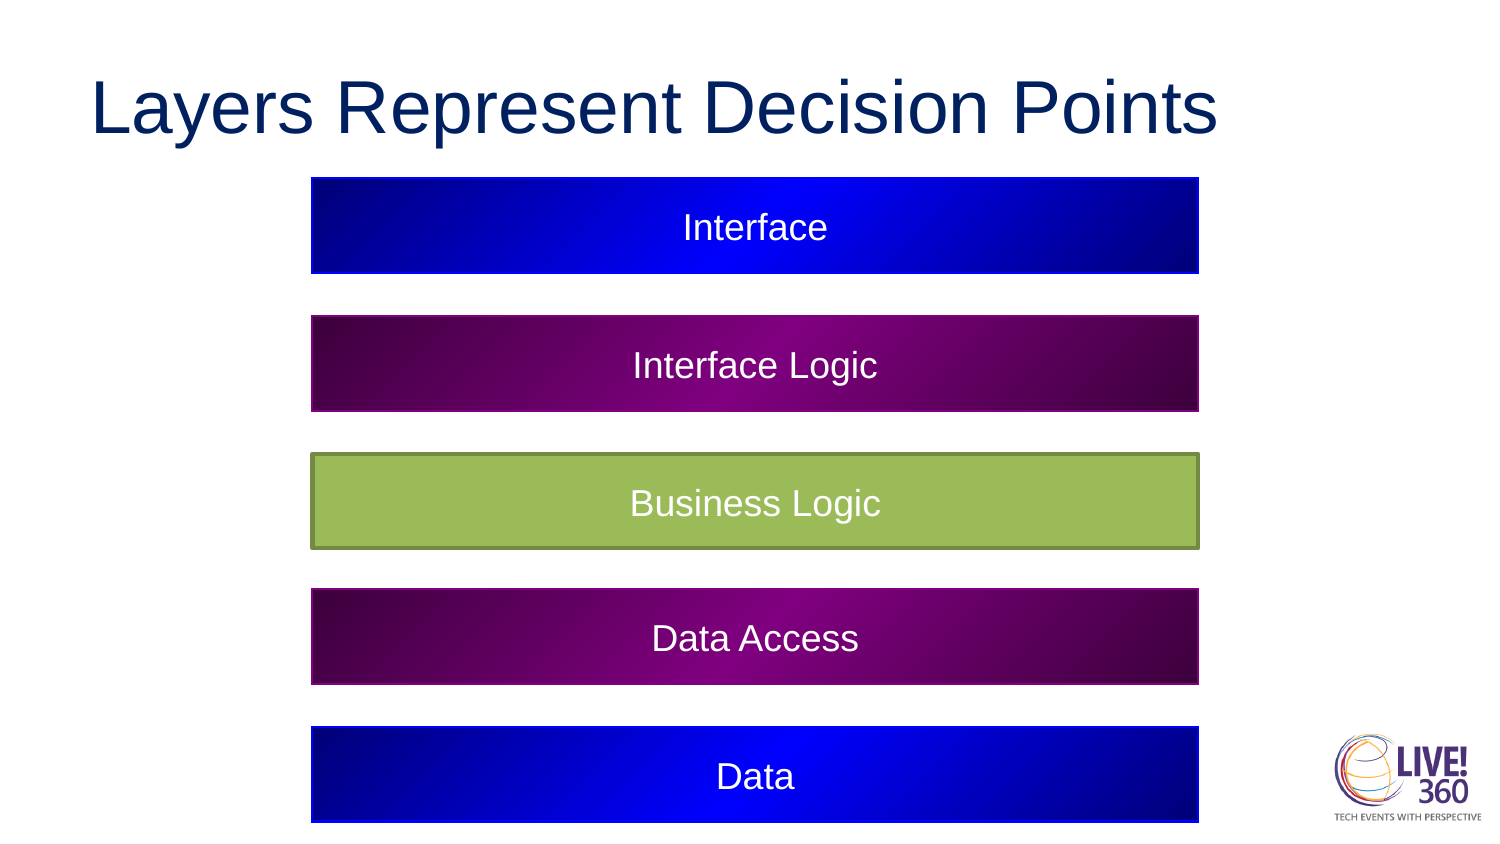

# Layers Represent Decision Points
Interface
Interface Logic
Business Logic
Data Access
Data